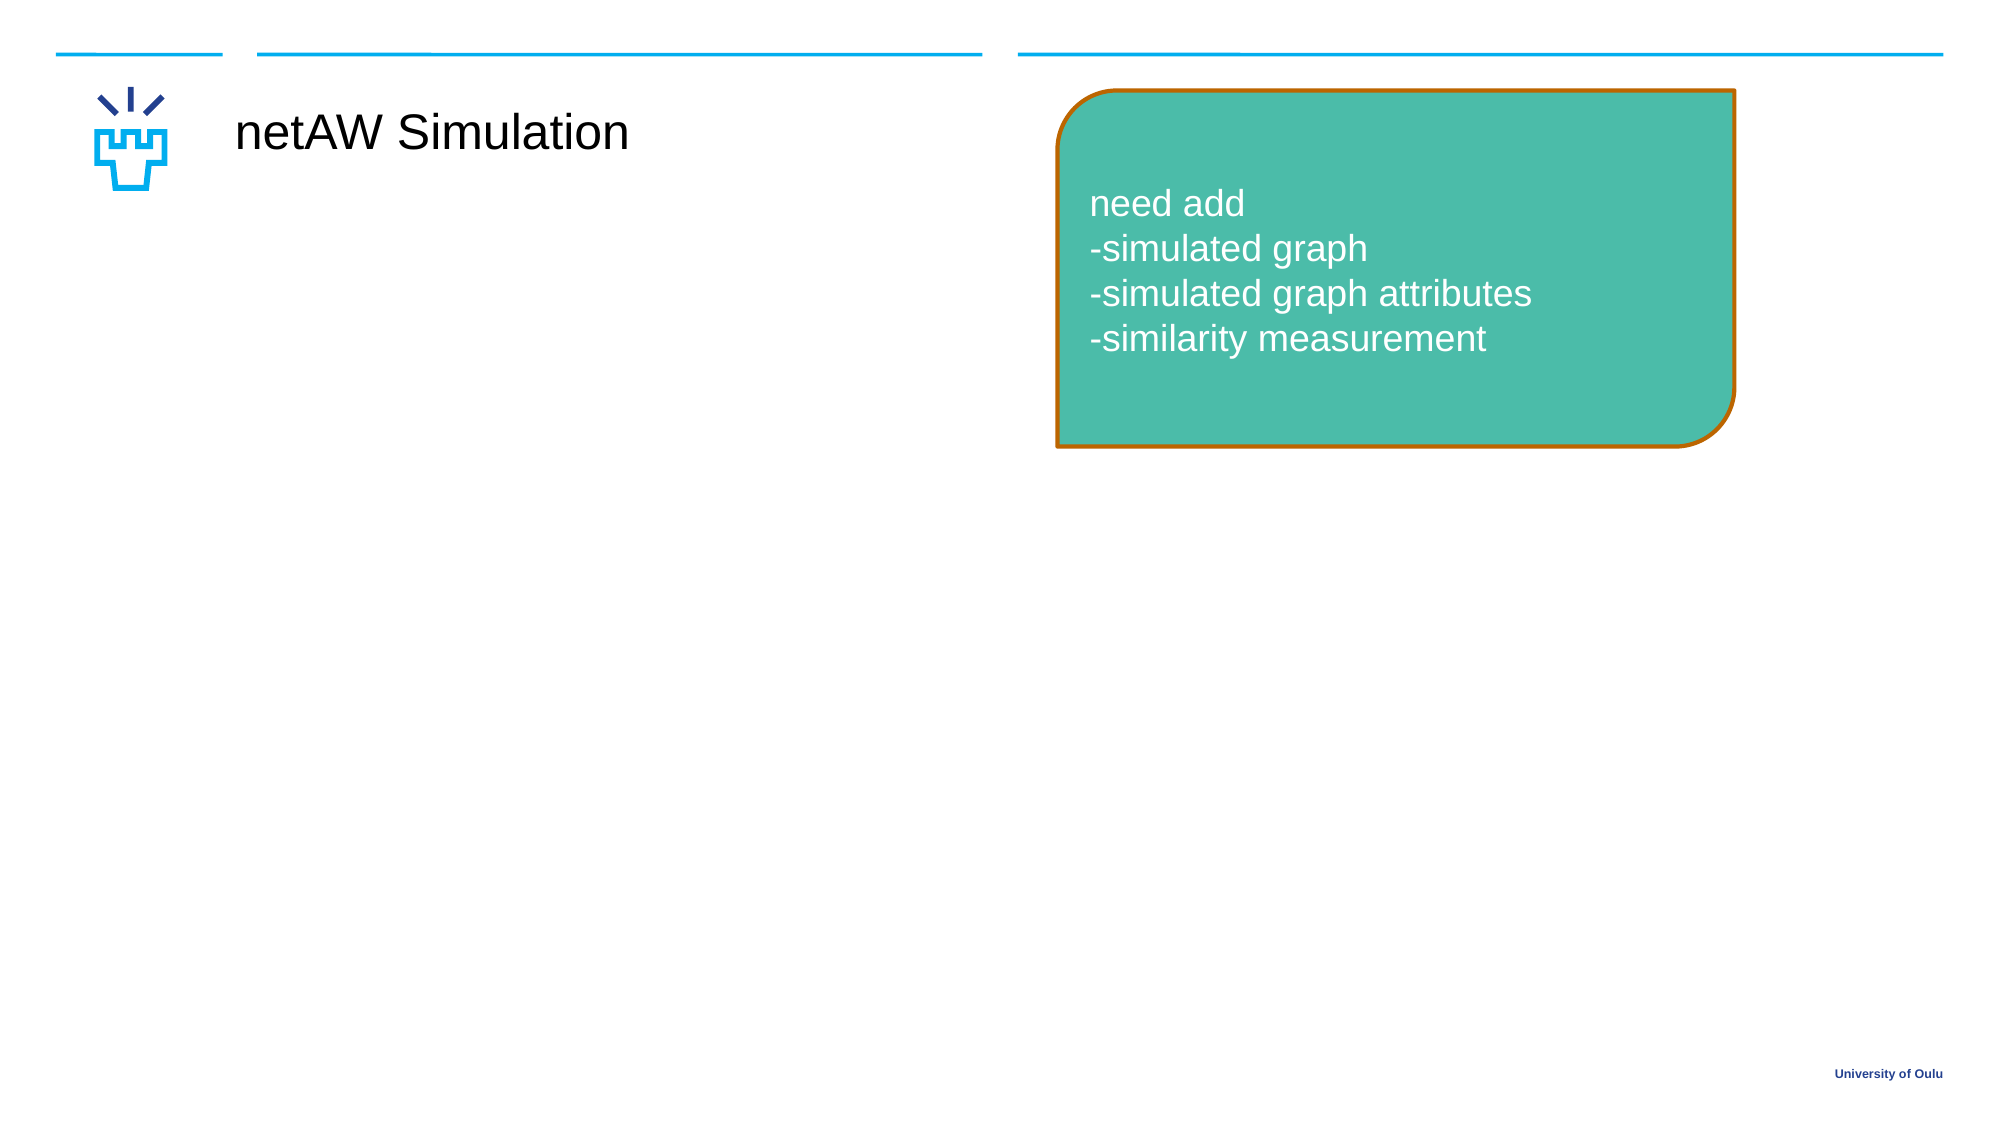

need add
-simulated graph
-simulated graph attributes
-similarity measurement
netAW Simulation